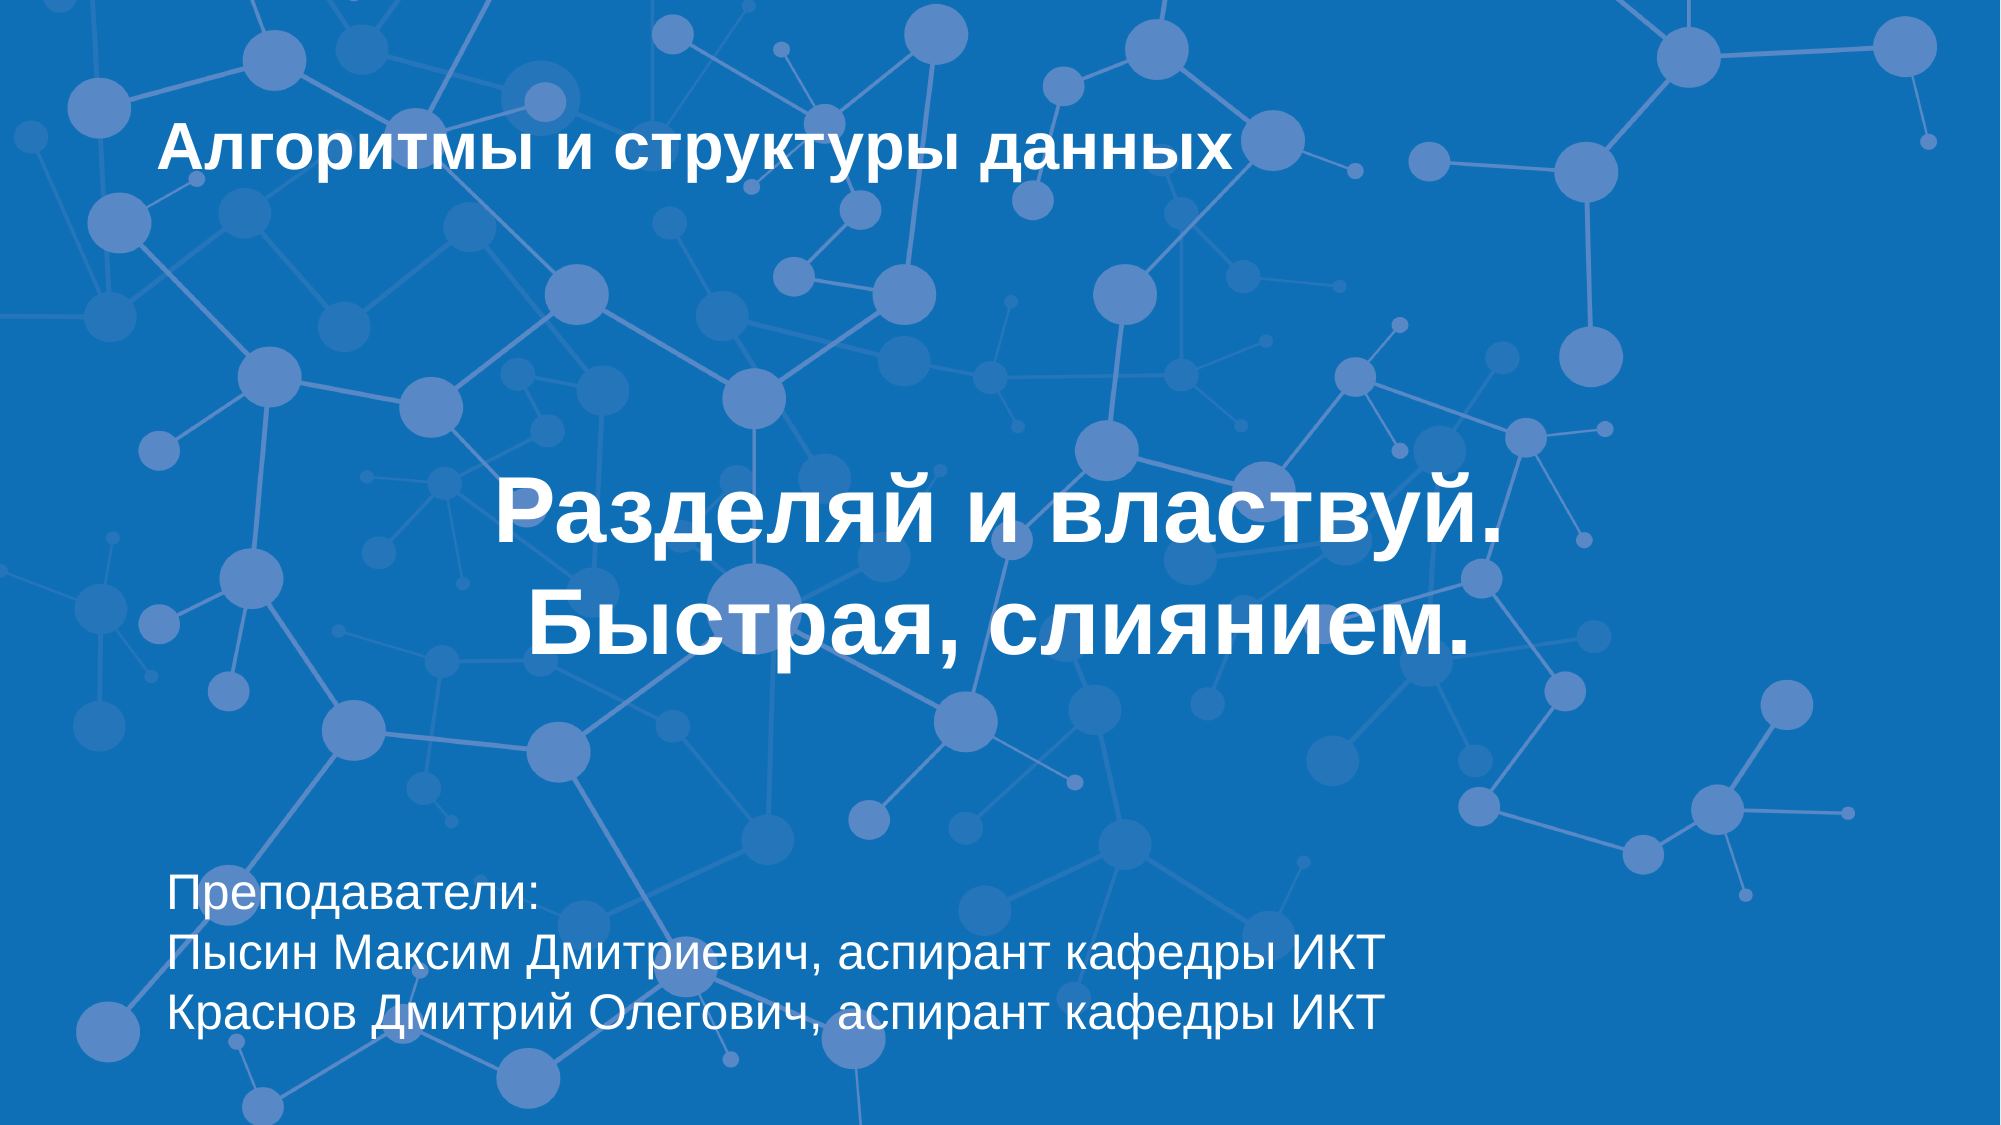

Алгоритмы и структуры данных
Разделяй и властвуй.
Быстрая, слиянием.
Преподаватели:
Пысин Максим Дмитриевич, аспирант кафедры ИКТ
Краснов Дмитрий Олегович, аспирант кафедры ИКТ